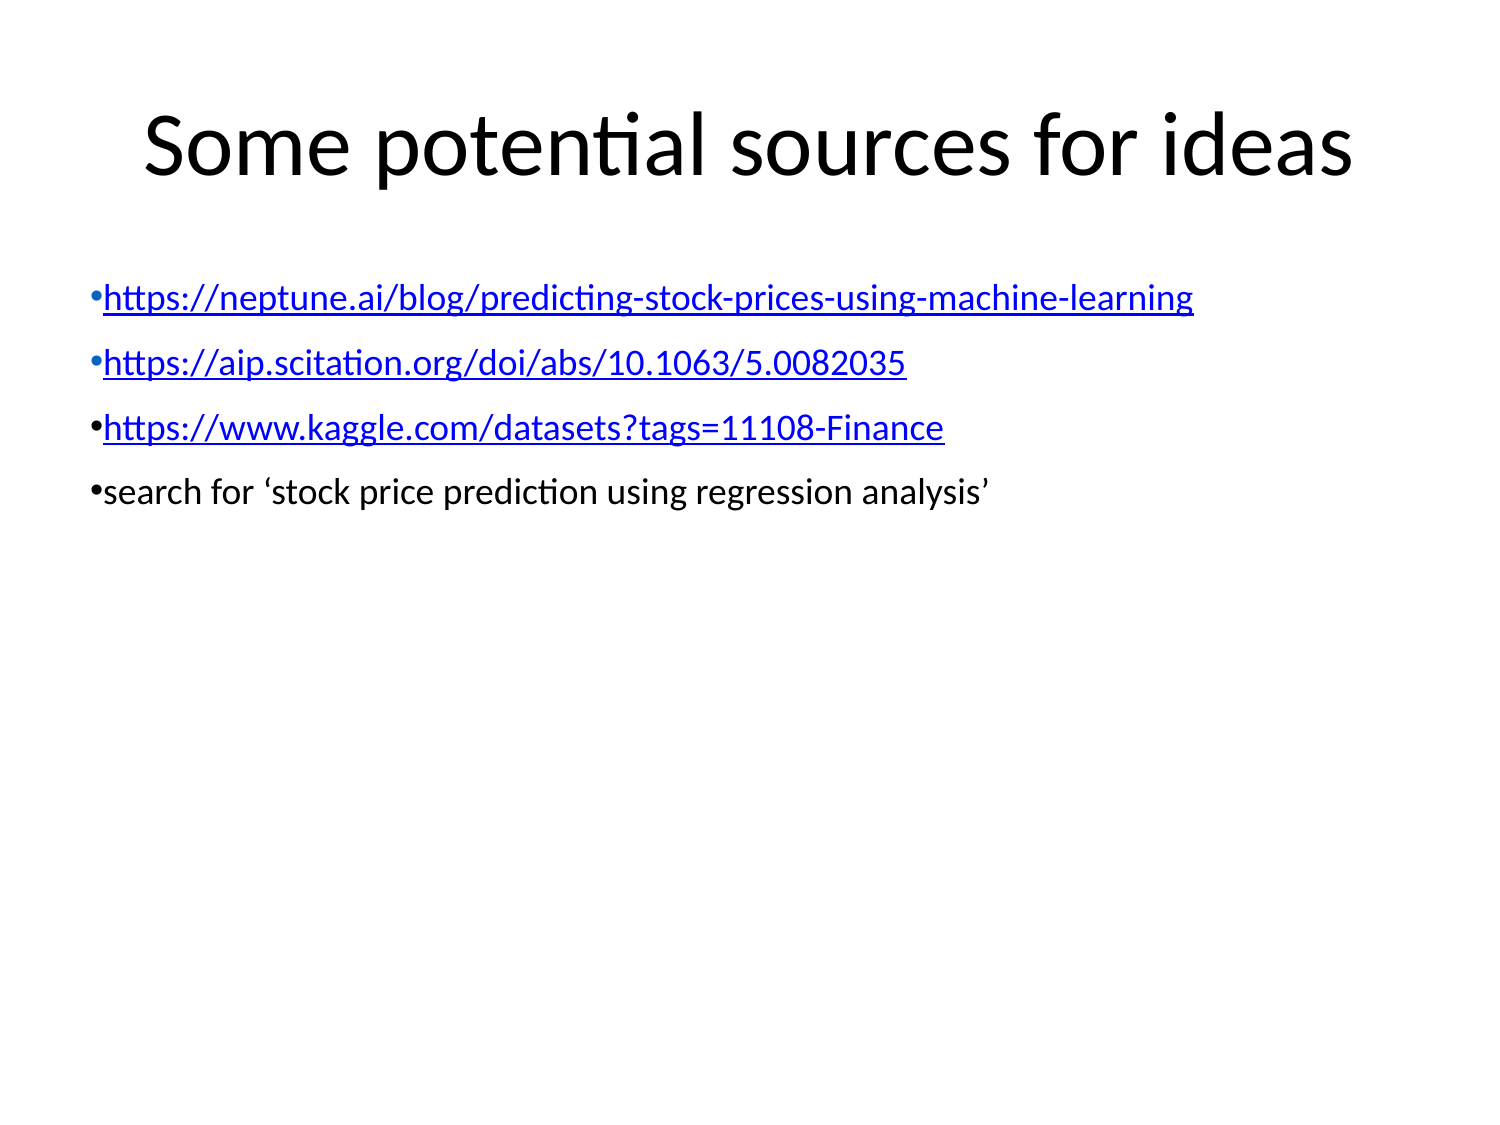

# Some potential sources for ideas
https://neptune.ai/blog/predicting-stock-prices-using-machine-learning
https://aip.scitation.org/doi/abs/10.1063/5.0082035
https://www.kaggle.com/datasets?tags=11108-Finance
search for ‘stock price prediction using regression analysis’